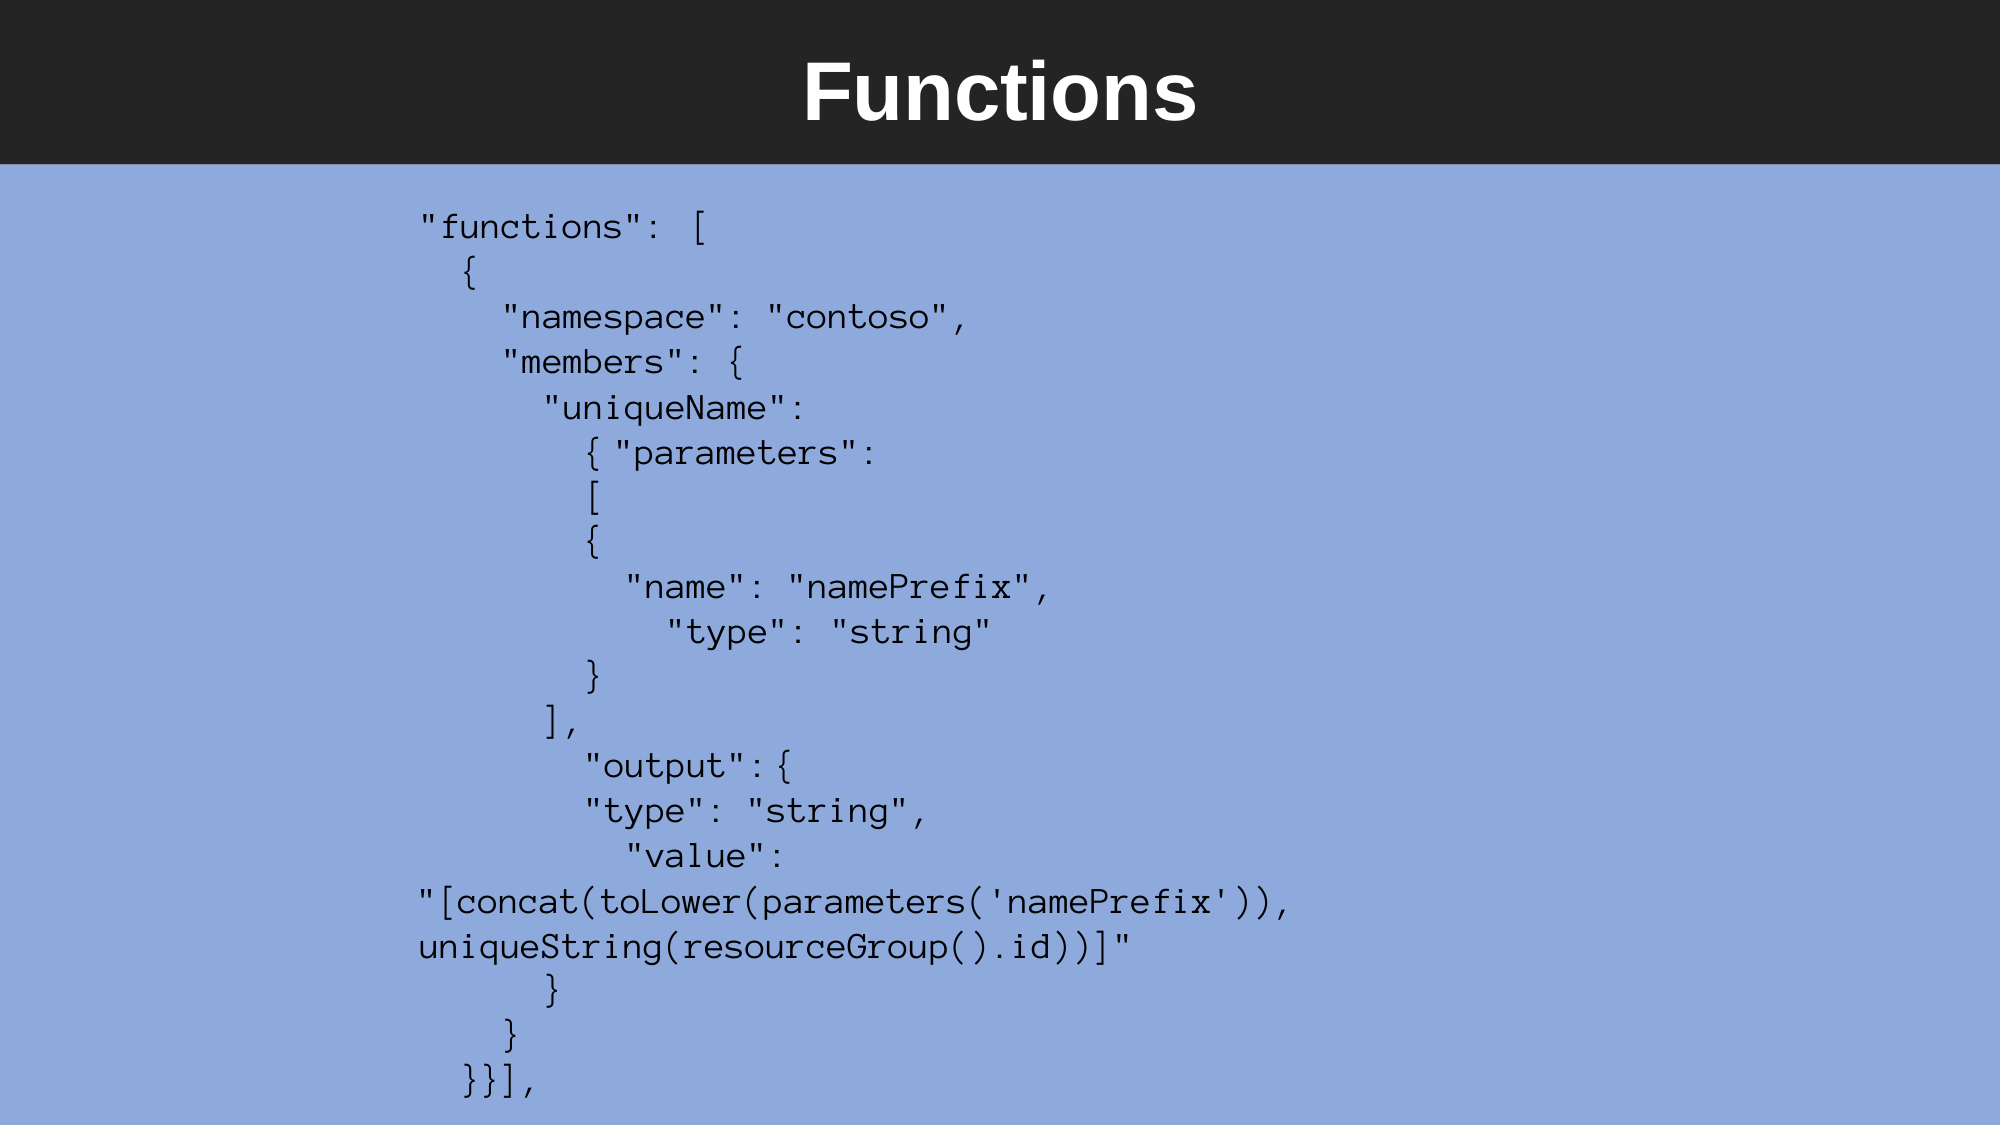

# Functions
"functions":	[
{
"namespace":  "contoso", "members":  {
"uniqueName":  { "parameters":  [
{
"name":  "namePrefix", "type":  "string"
}
],
"output":	{
"type":  "string", "value":
"[concat(toLower(parameters('namePrefix')), uniqueString(resourceGroup().id))]"
}
}
}}],